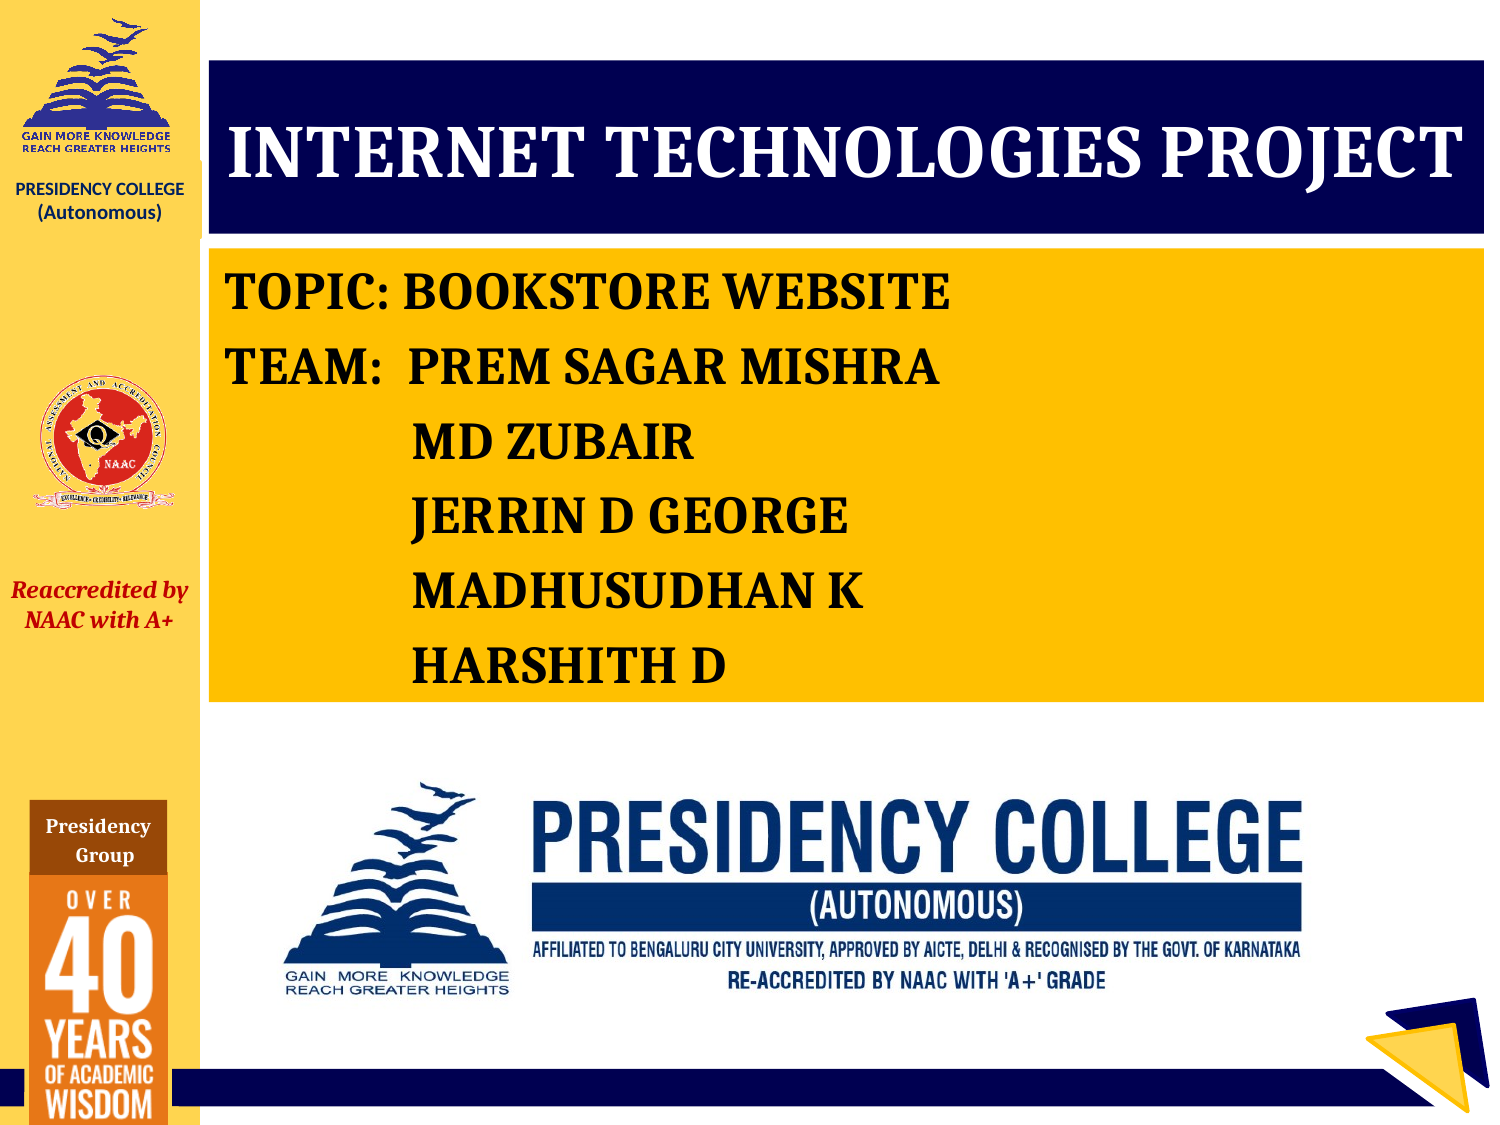

# INTERNET TECHNOLOGIES PROJECT
TOPIC: BOOKSTORE WEBSITE
TEAM:  PREM SAGAR MISHRA
                MD ZUBAIR
                JERRIN D GEORGE
                MADHUSUDHAN K
                HARSHITH D